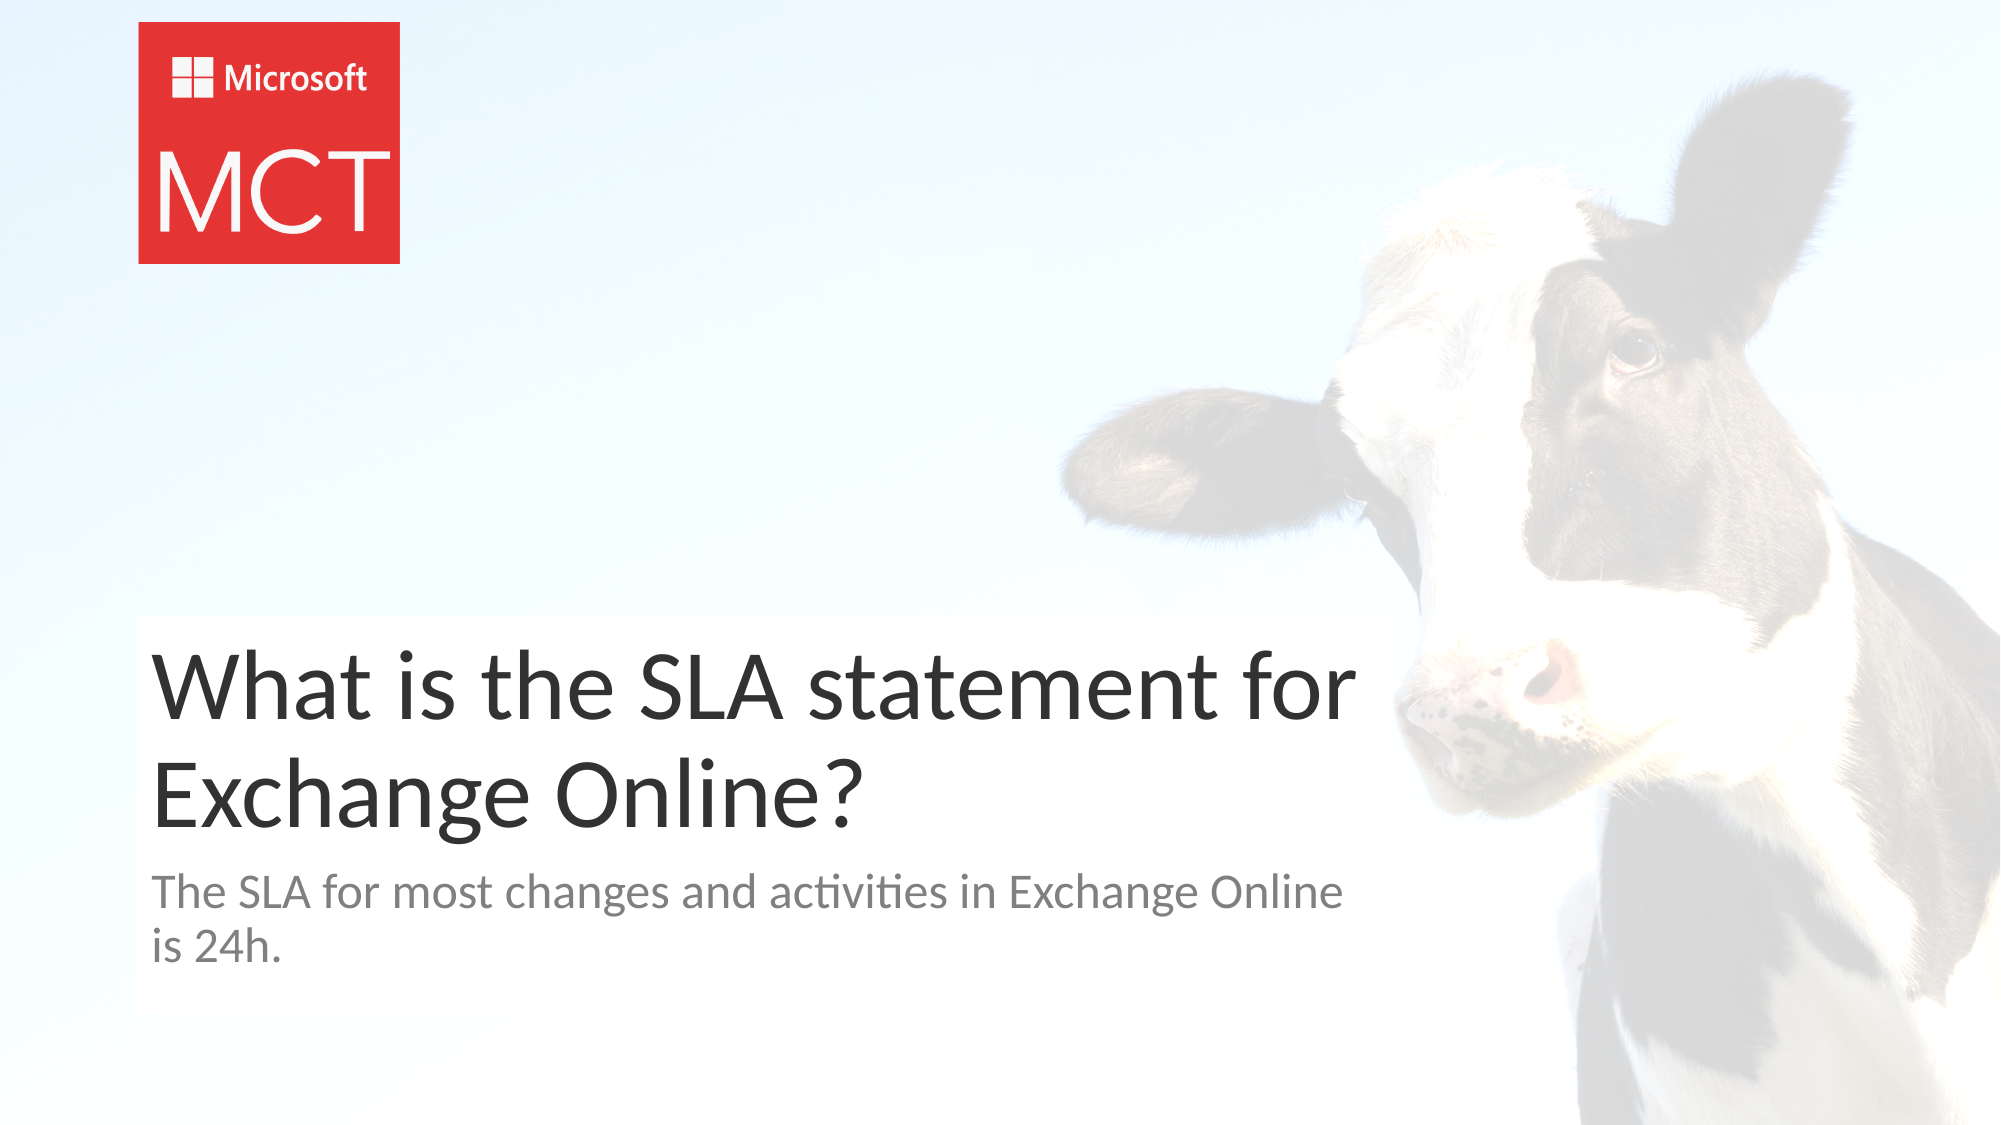

# What is the SLA statement for Exchange Online?
The SLA for most changes and activities in Exchange Online is 24h.